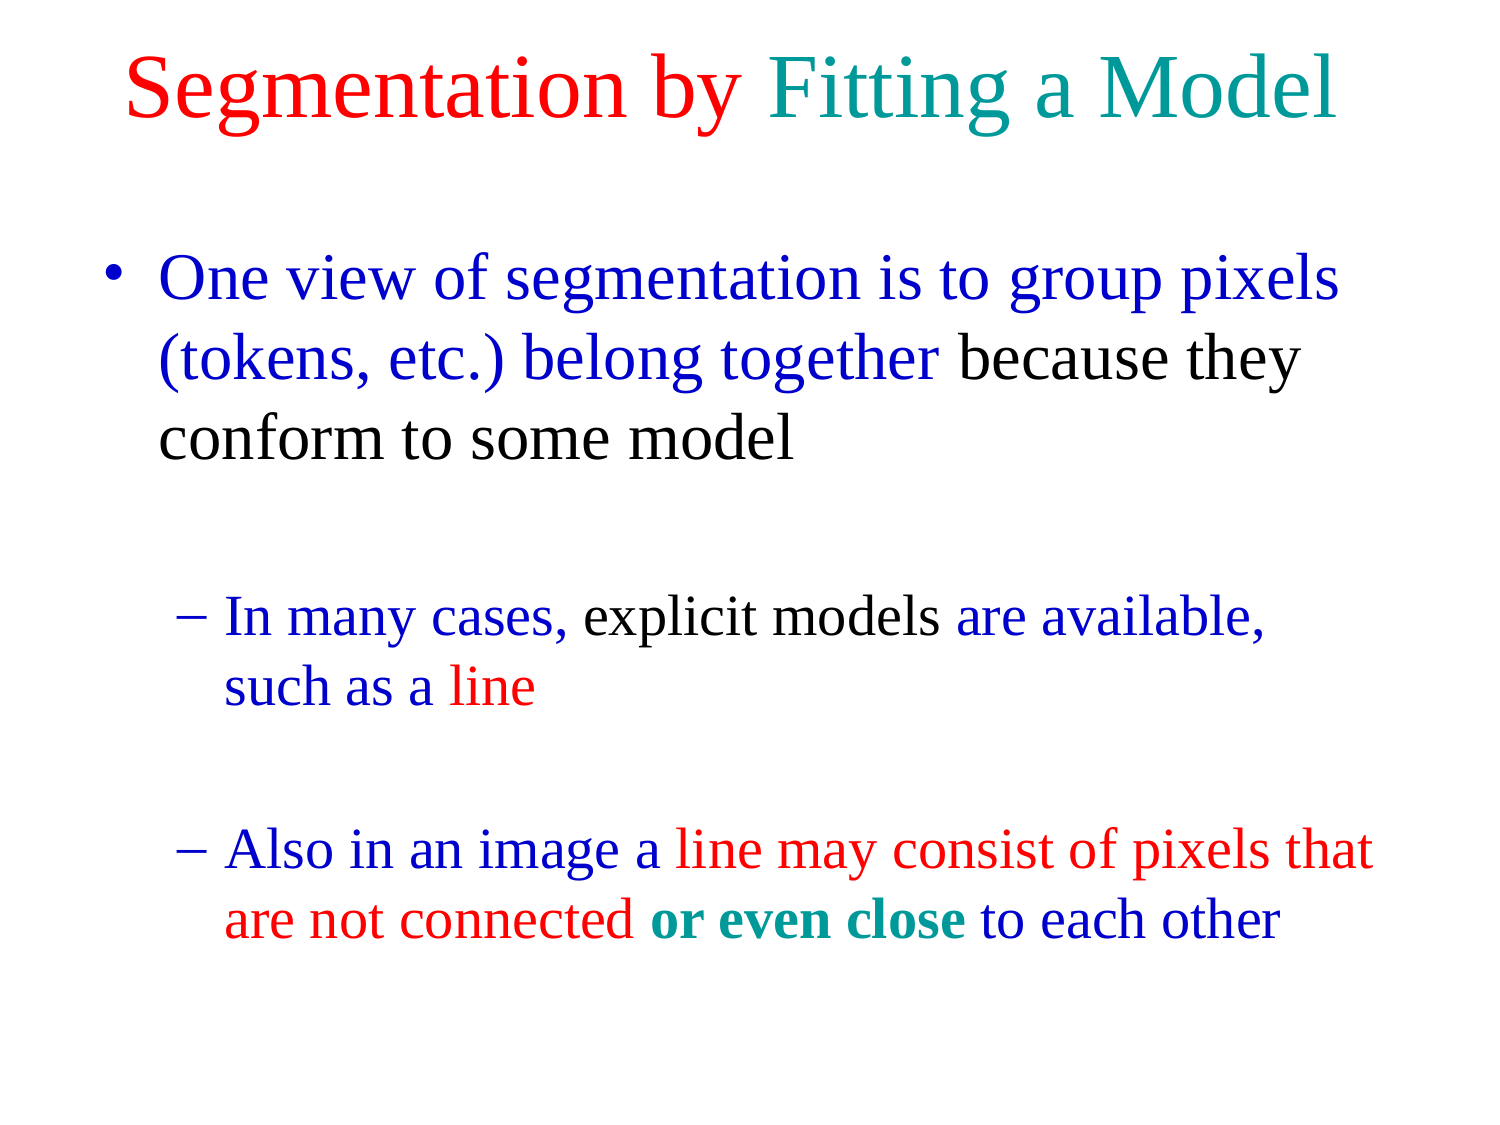

# Segmentation by Fitting a Model
One view of segmentation is to group pixels (tokens, etc.) belong together because they conform to some model

In many cases, explicit models are available, such as a line

Also in an image a line may consist of pixels that are not connected or even close to each other